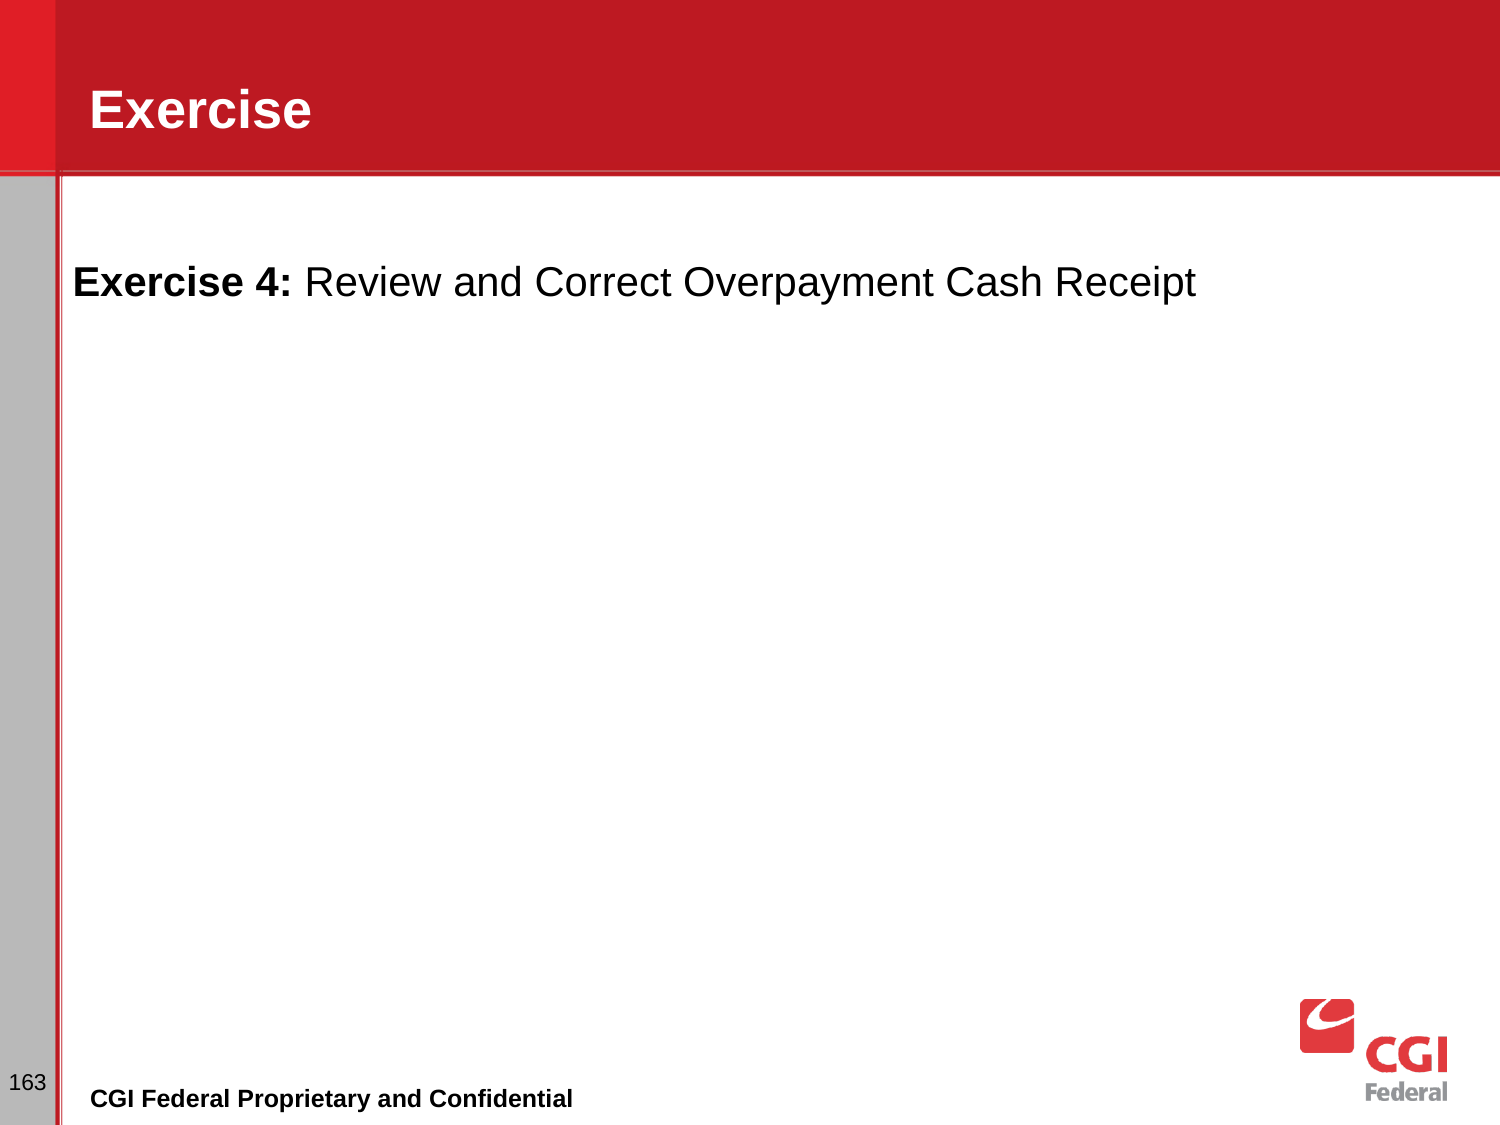

# Exercise

Exercise 4: Review and Correct Overpayment Cash Receipt

163
CGI Federal Proprietary and Confidential